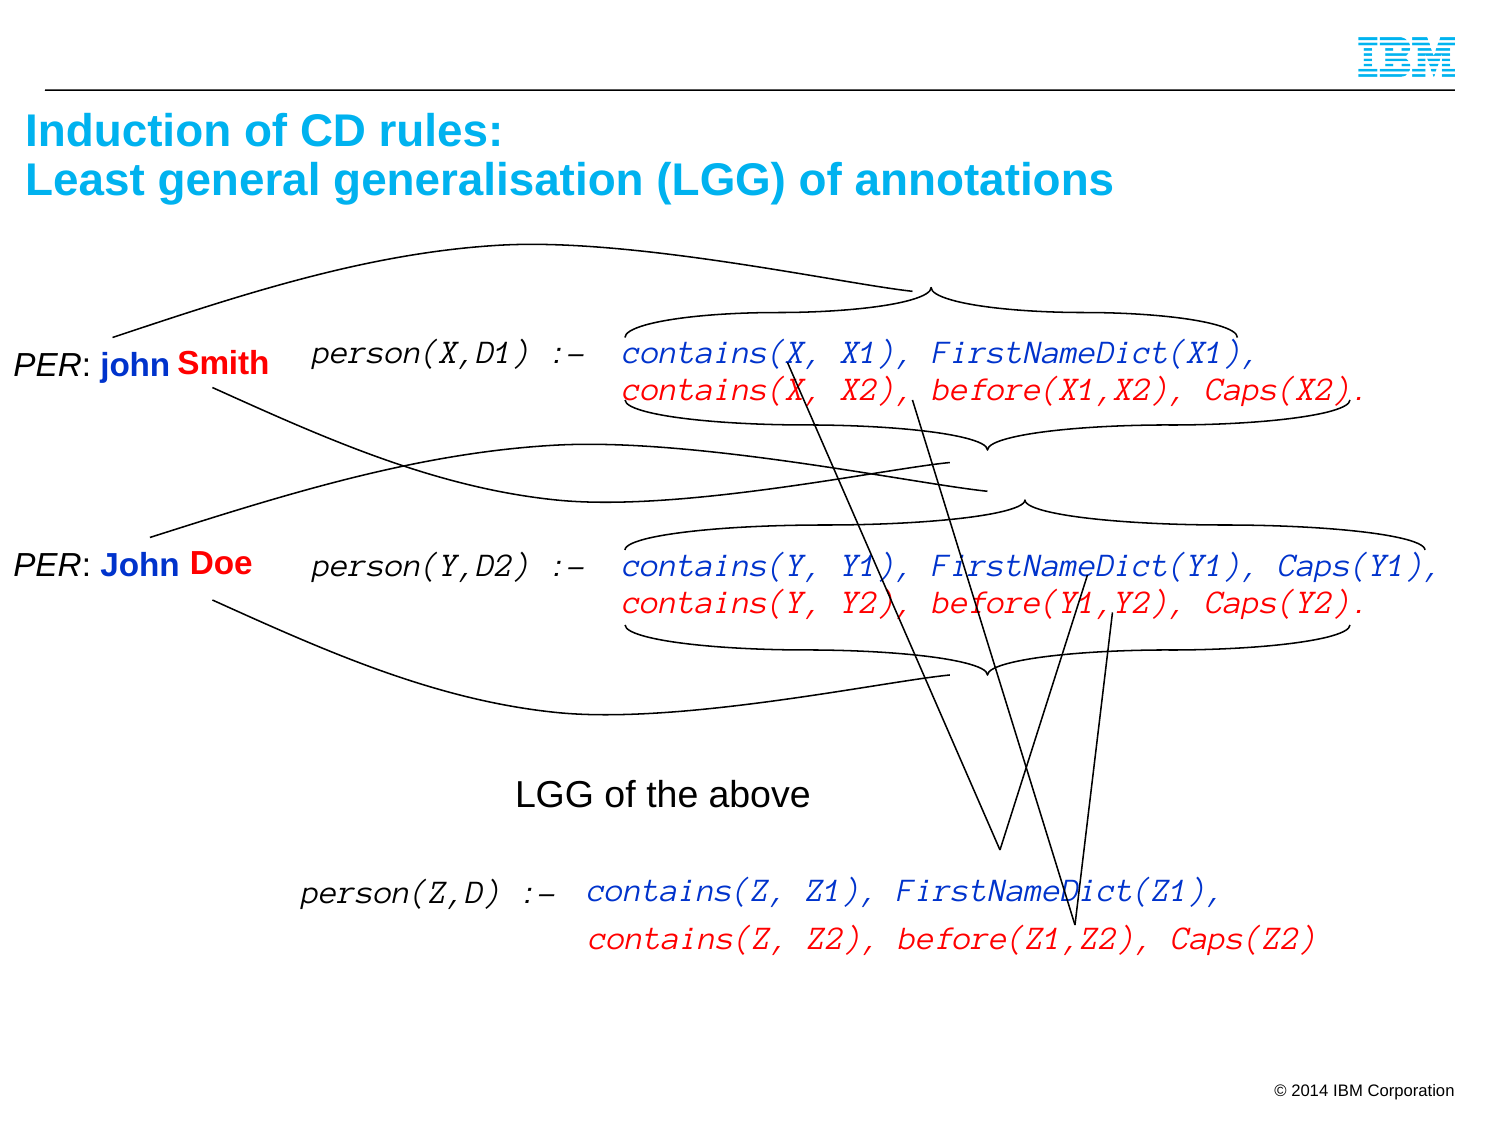

# Induction of CD rules: Least general generalisation (LGG) of annotations

person(X,D1) :-  contains(X, X1), FirstNameDict(X1),
                 contains(X, X2), before(X1,X2), Caps(X2).
PER: john
Smith

PER: John
Doe
person(Y,D2) :-  contains(Y, Y1), FirstNameDict(Y1), Caps(Y1),
                 contains(Y, Y2), before(Y1,Y2), Caps(Y2).

LGG of the above
person(Z,D) :-
contains(Z, Z1), FirstNameDict(Z1),

contains(Z, Z2), before(Z1,Z2), Caps(Z2)
71